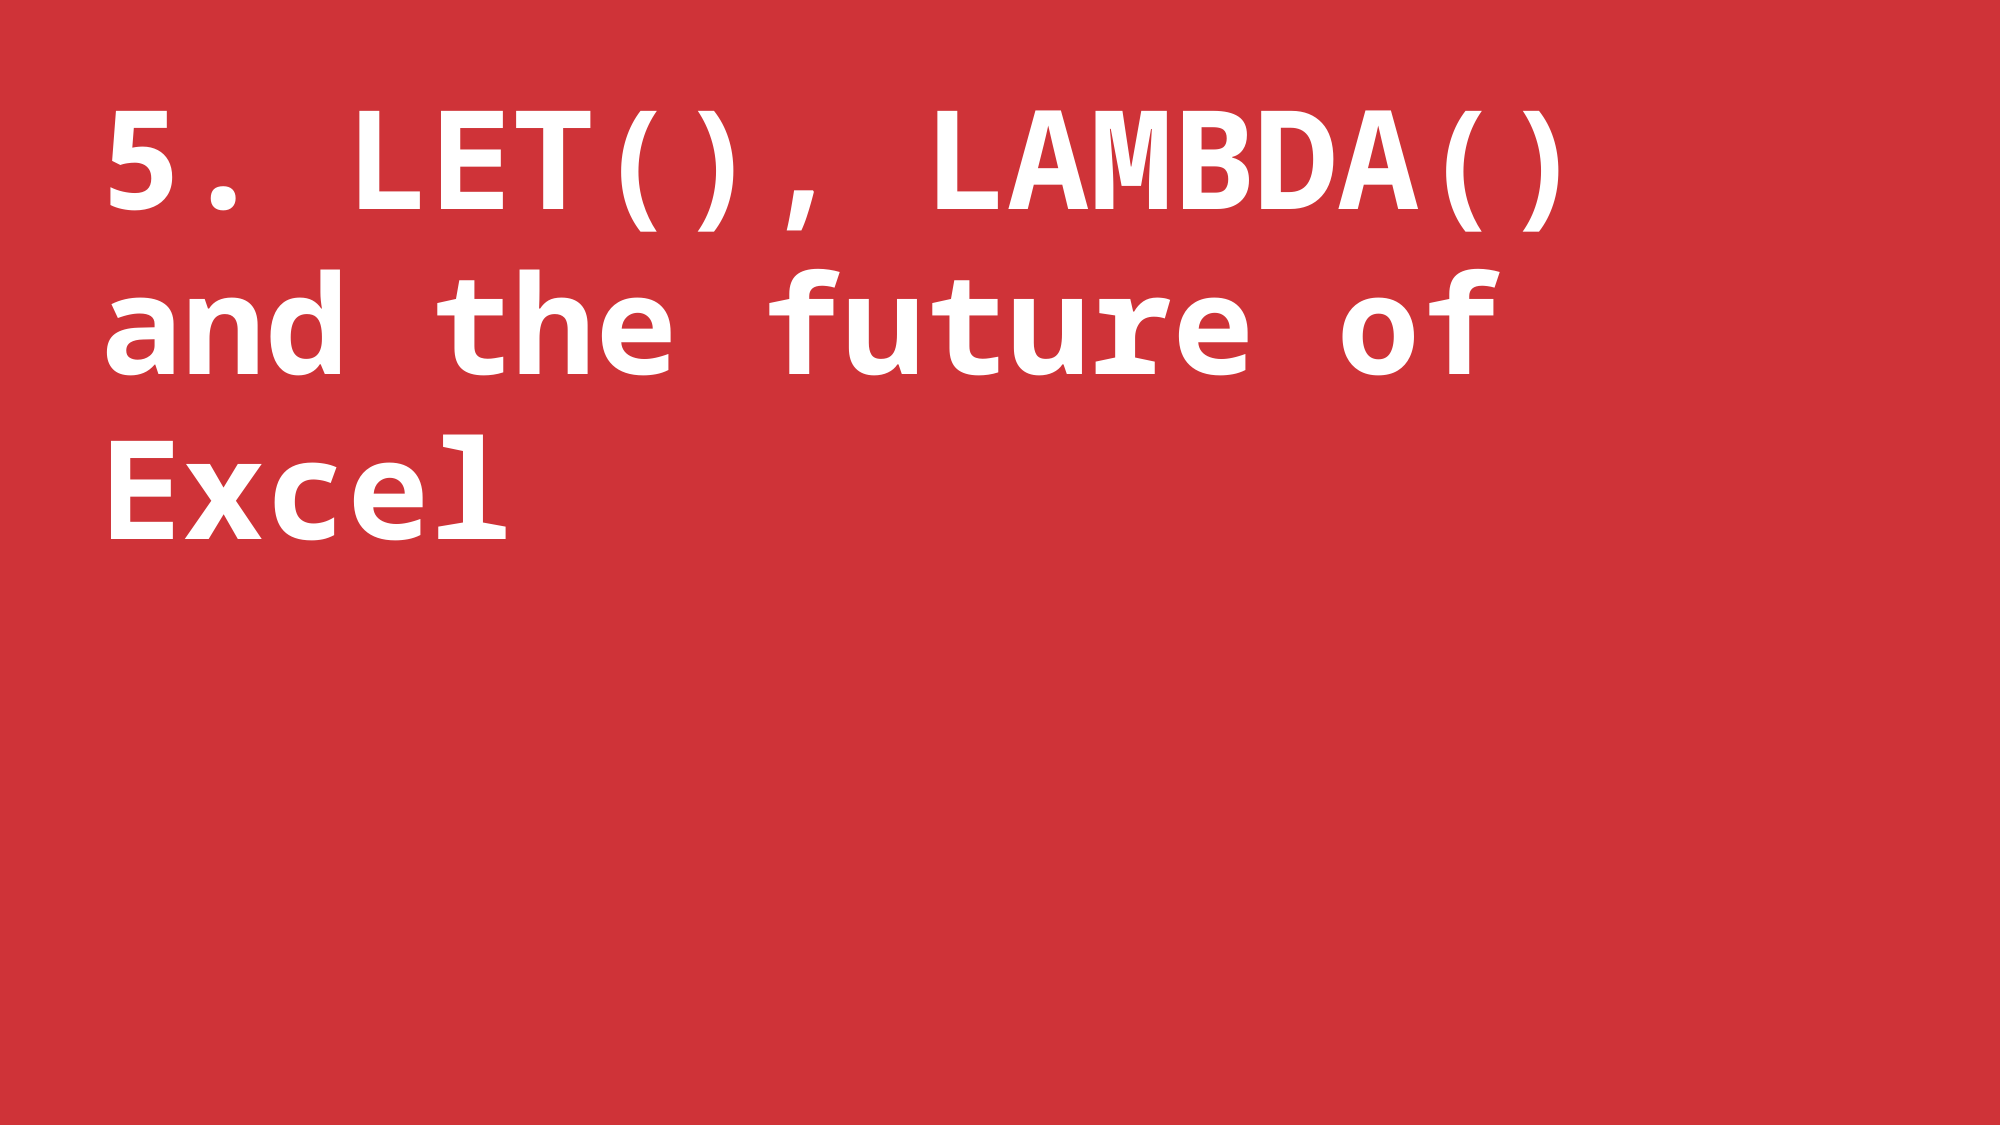

5. LET(), LAMBDA() and the future of Excel